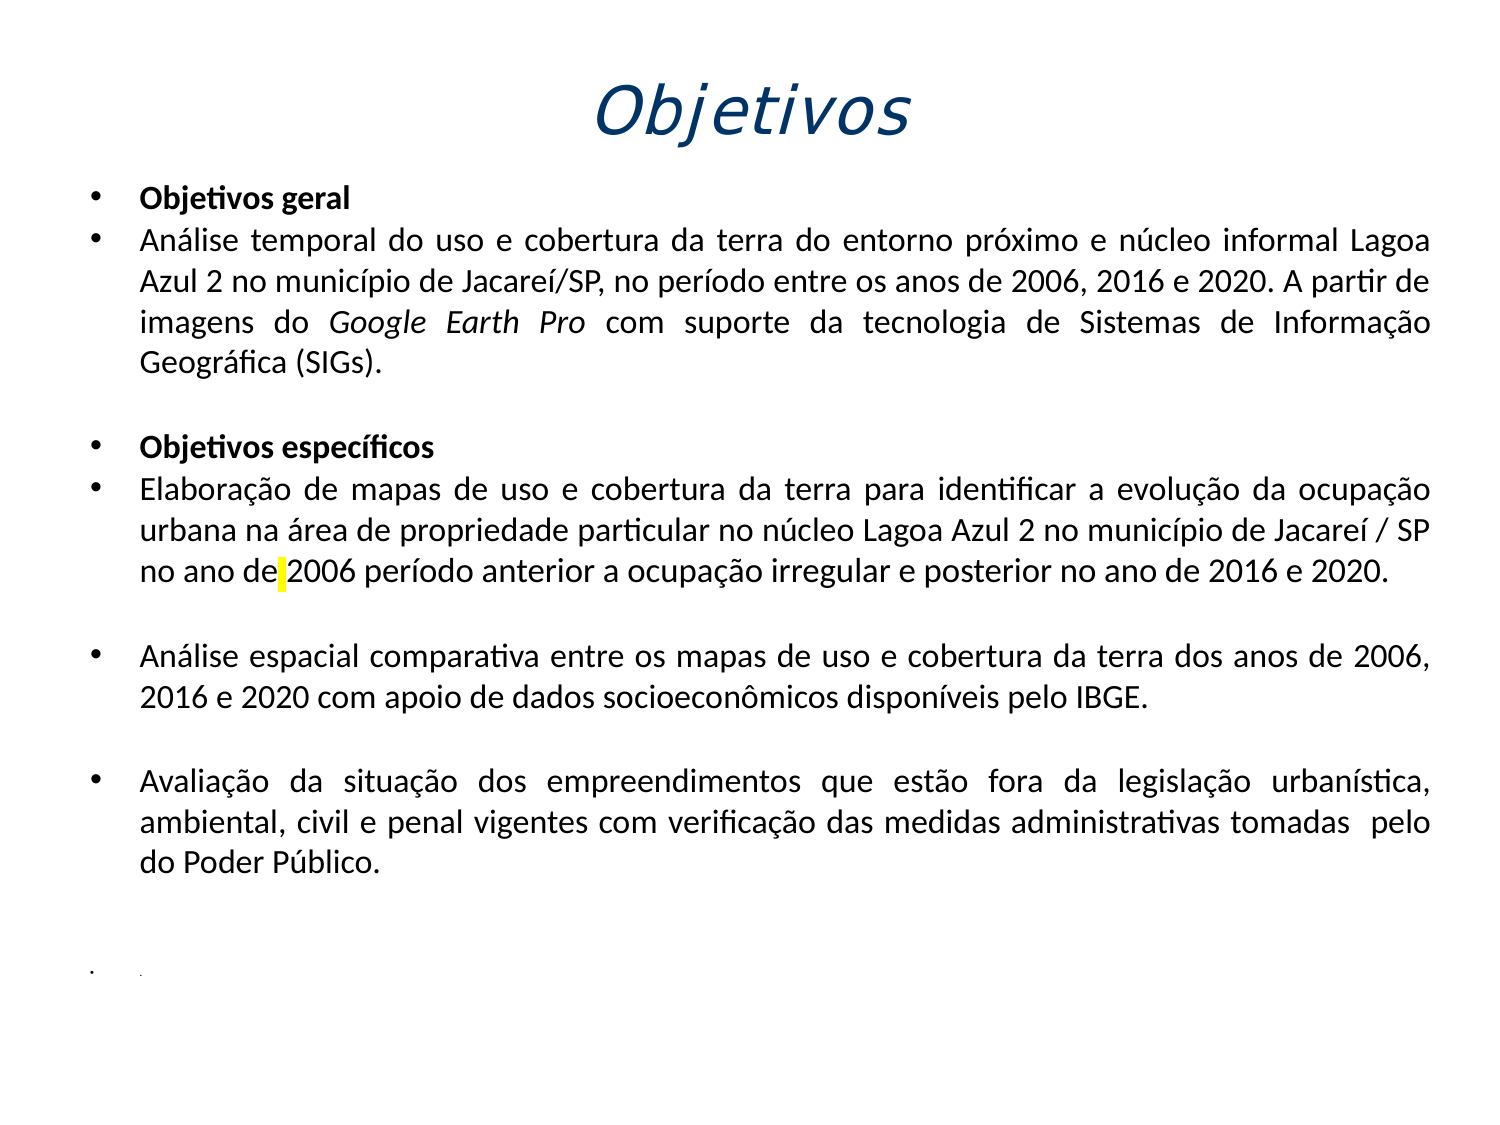

# Objetivos

Objetivos geral
Análise temporal do uso e cobertura da terra do entorno próximo e núcleo informal Lagoa Azul 2 no município de Jacareí/SP, no período entre os anos de 2006, 2016 e 2020. A partir de imagens do Google Earth Pro com suporte da tecnologia de Sistemas de Informação Geográfica (SIGs).

Objetivos específicos
Elaboração de mapas de uso e cobertura da terra para identificar a evolução da ocupação urbana na área de propriedade particular no núcleo Lagoa Azul 2 no município de Jacareí / SP no ano de 2006 período anterior a ocupação irregular e posterior no ano de 2016 e 2020.

Análise espacial comparativa entre os mapas de uso e cobertura da terra dos anos de 2006, 2016 e 2020 com apoio de dados socioeconômicos disponíveis pelo IBGE.

Avaliação da situação dos empreendimentos que estão fora da legislação urbanística, ambiental, civil e penal vigentes com verificação das medidas administrativas tomadas  pelo do Poder Público.

.